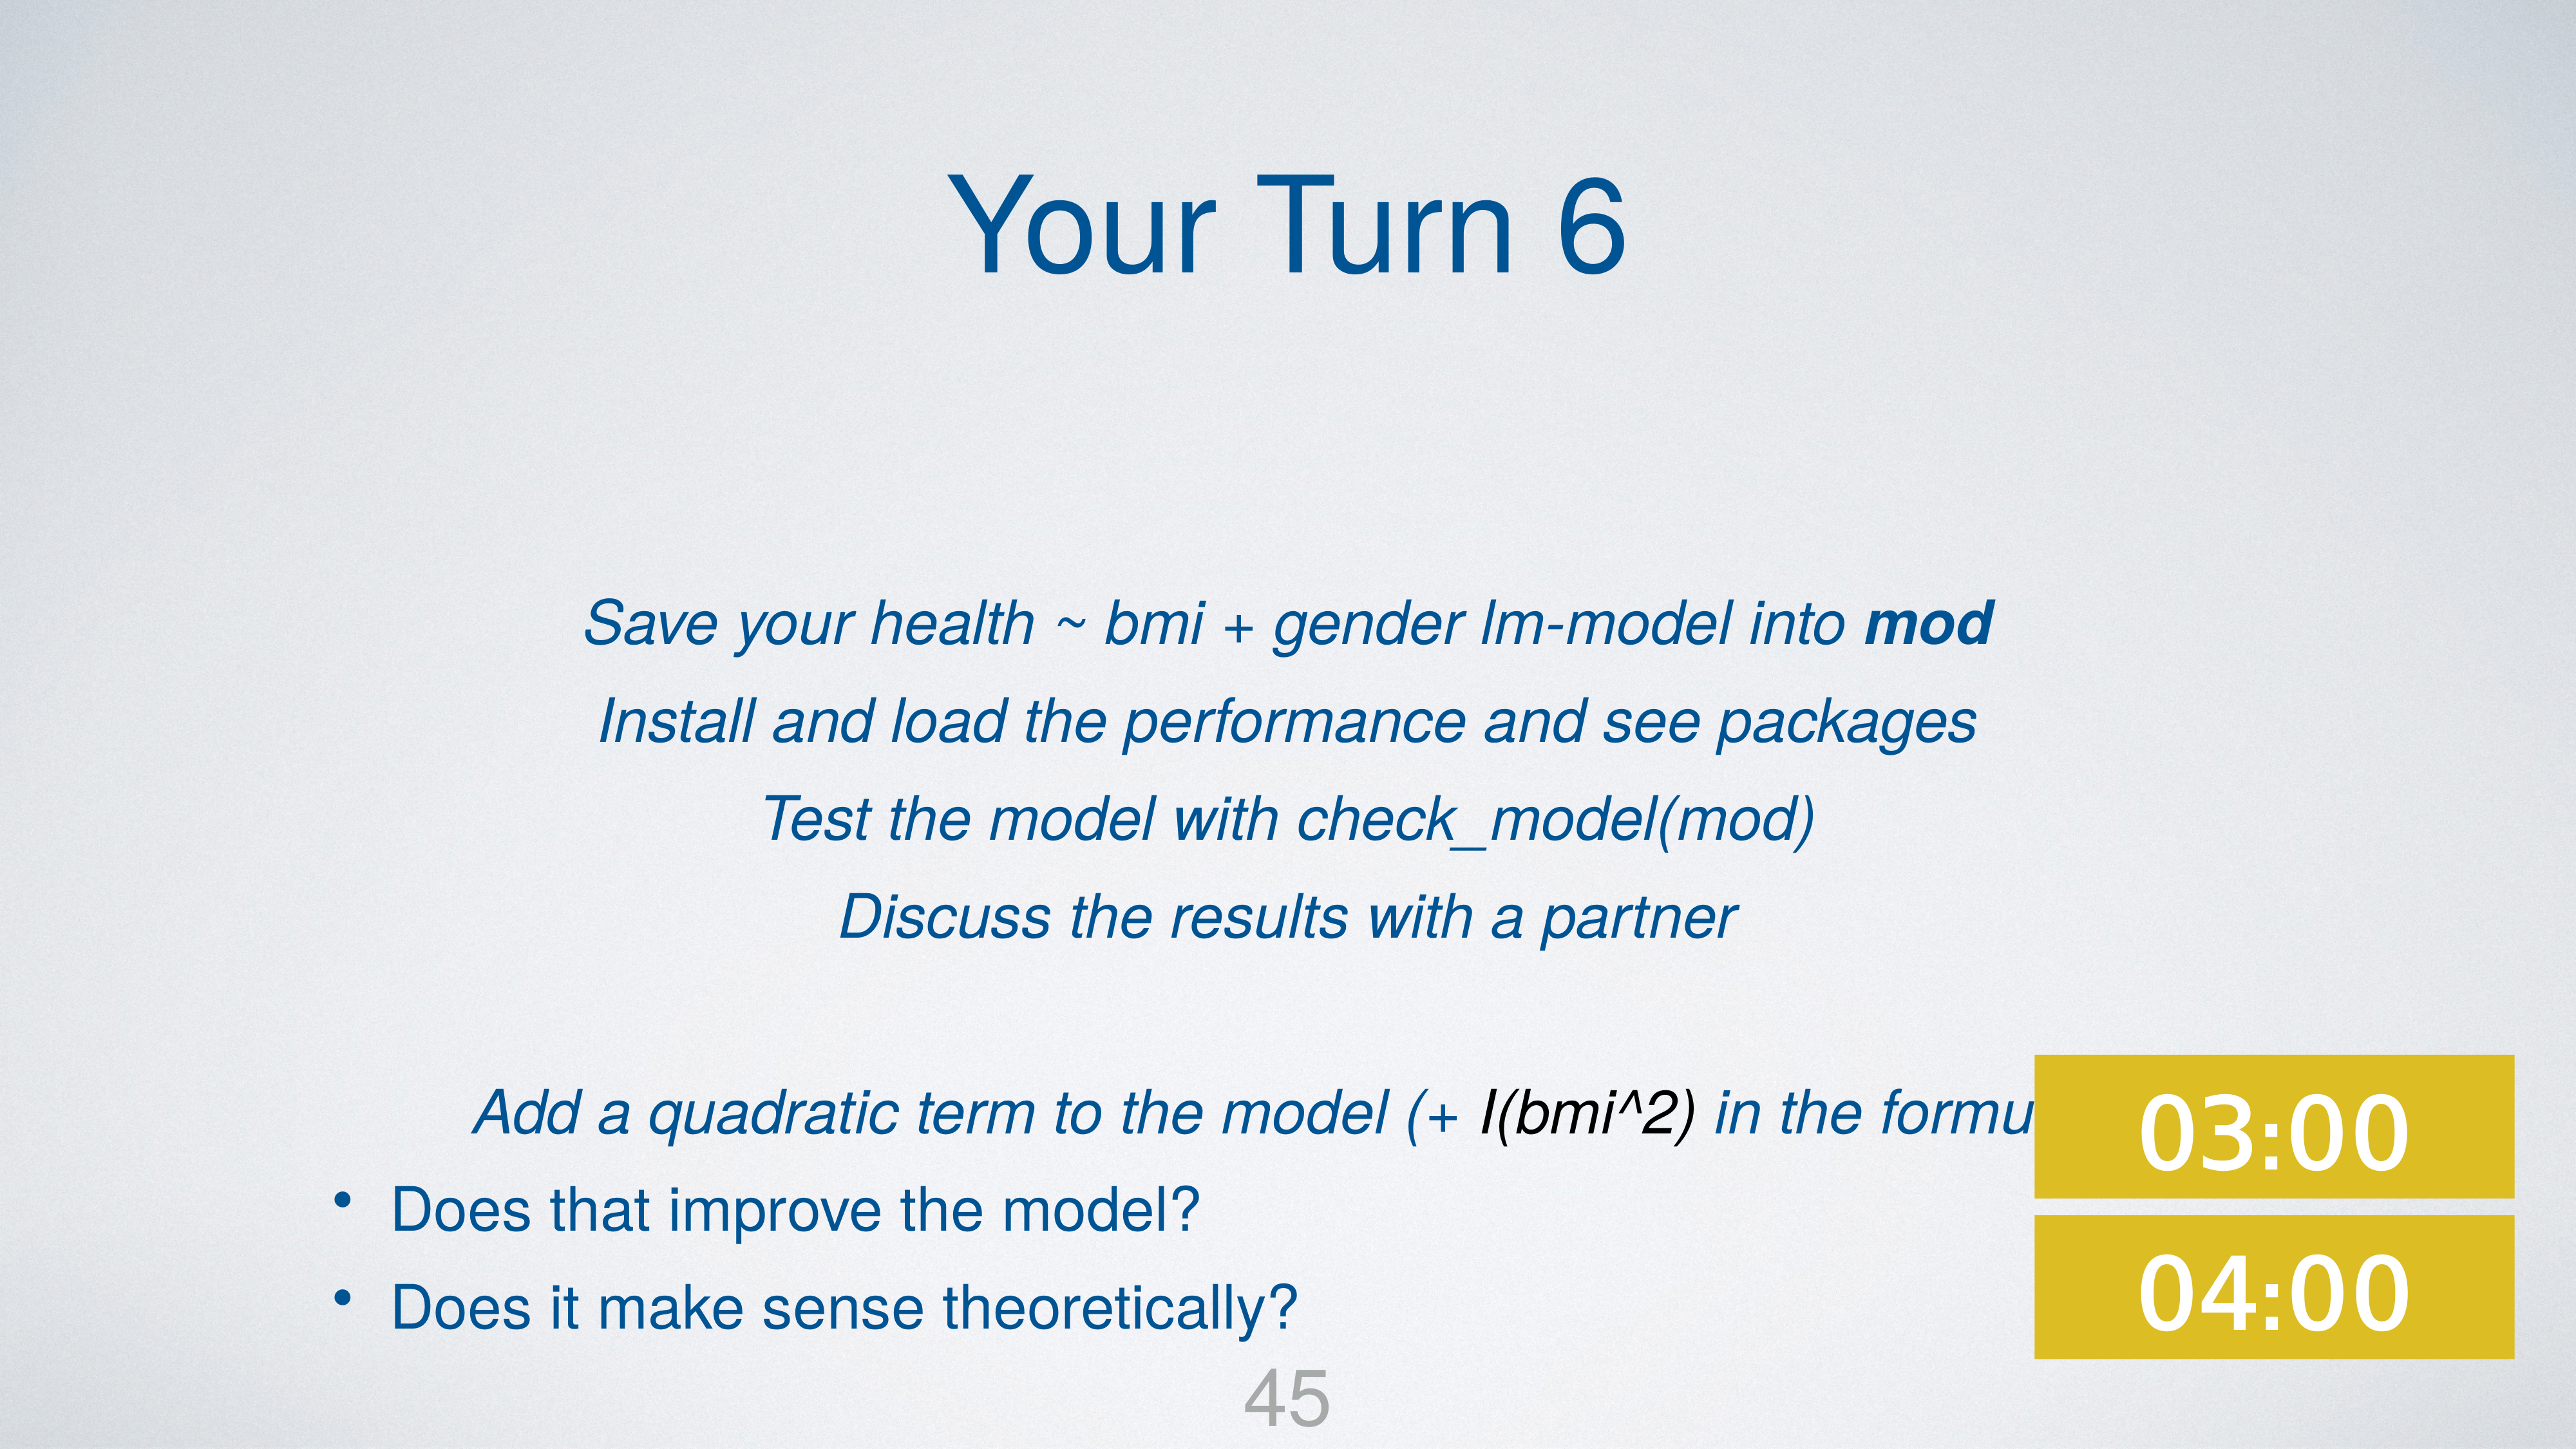

Your Turn 6
Save your health ~ bmi + gender lm-model into mod
Install and load the performance and see packages
Test the model with check_model(mod)
Discuss the results with a partner

Add a quadratic term to the model (+ I(bmi^2) in the formula)
Does that improve the model?
Does it make sense theoretically?

03:00
04:00
45